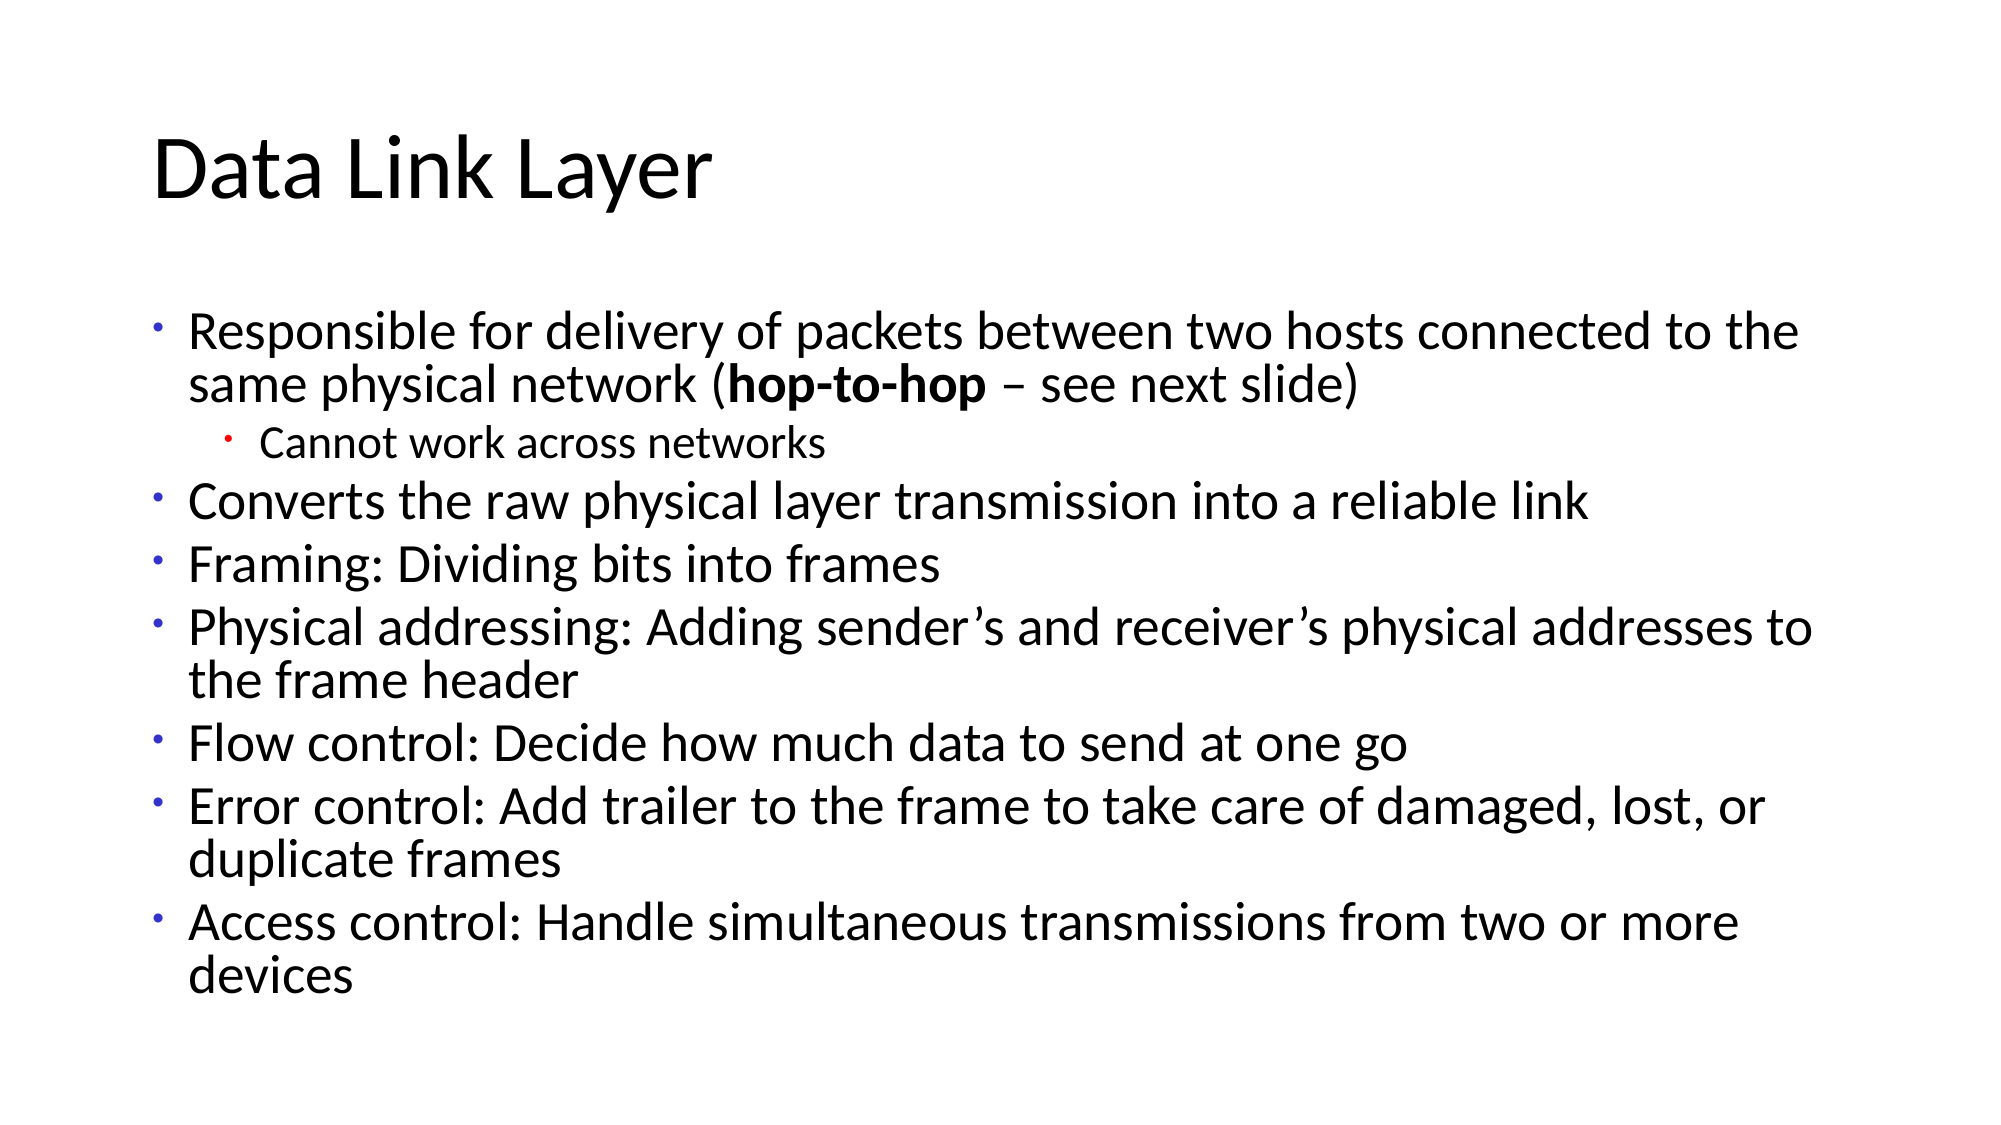

# Data Link Layer
Responsible for delivery of packets between two hosts connected to the same physical network (hop-to-hop – see next slide)
Cannot work across networks
Converts the raw physical layer transmission into a reliable link
Framing: Dividing bits into frames
Physical addressing: Adding sender’s and receiver’s physical addresses to the frame header
Flow control: Decide how much data to send at one go
Error control: Add trailer to the frame to take care of damaged, lost, or duplicate frames
Access control: Handle simultaneous transmissions from two or more devices